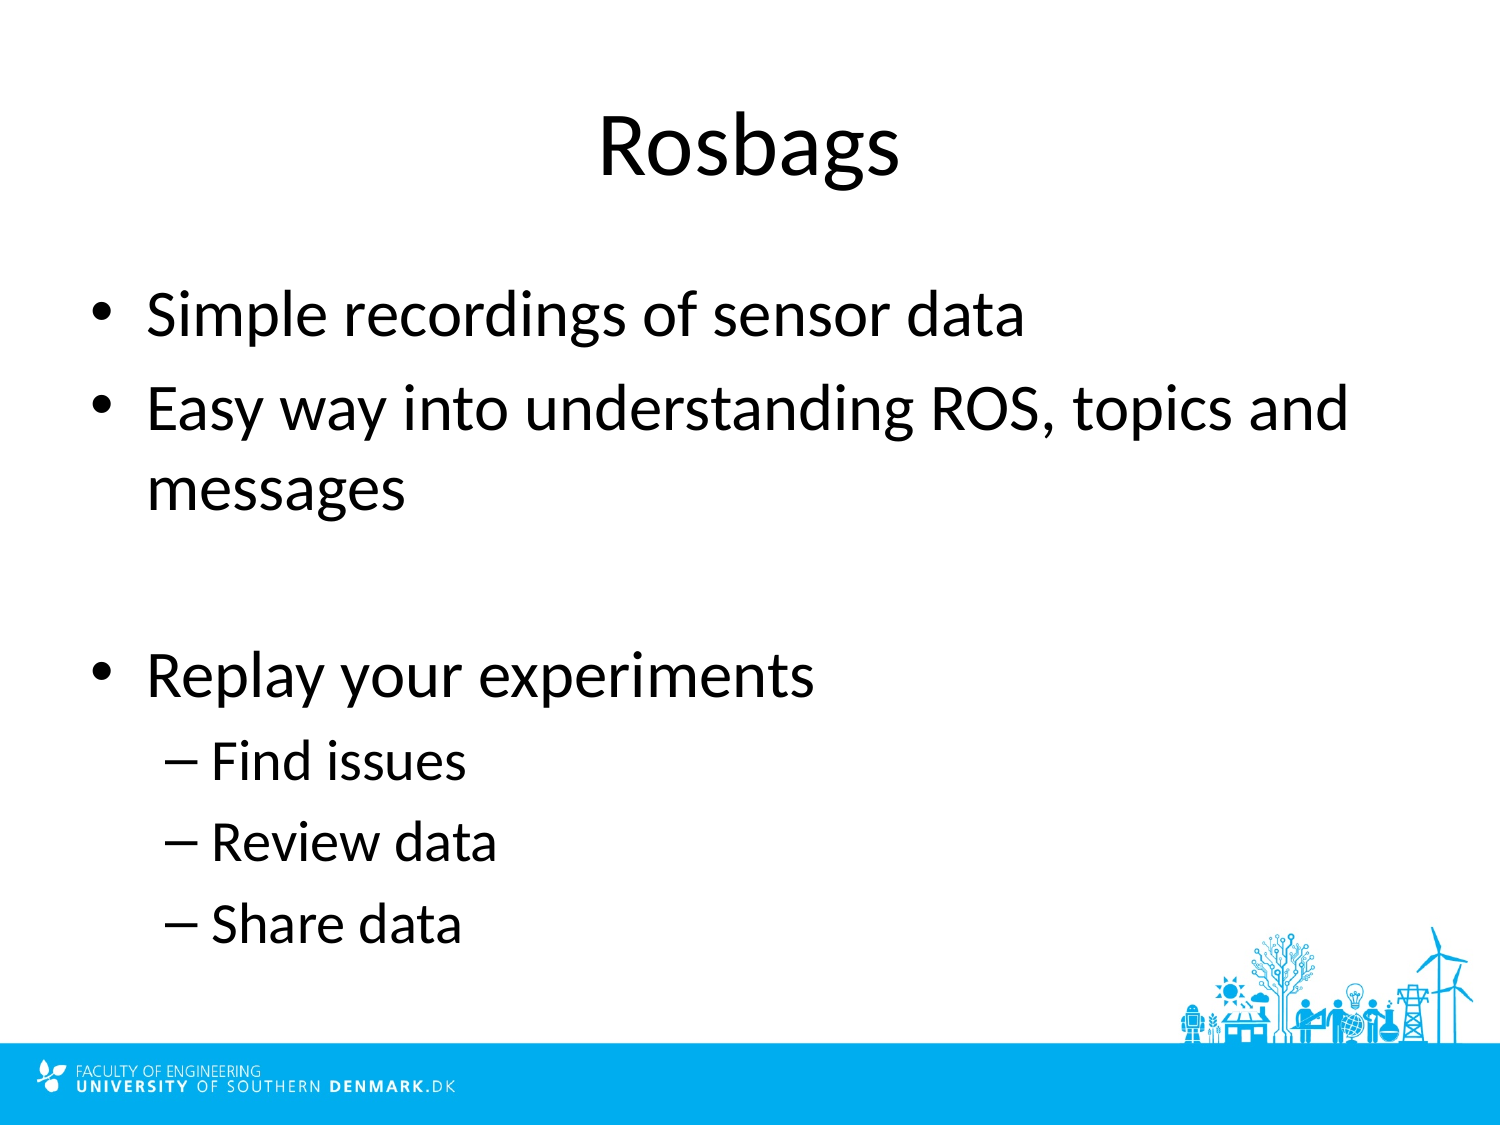

# Rosbags
Simple recordings of sensor data
Easy way into understanding ROS, topics and messages

Replay your experiments
Find issues
Review data
Share data